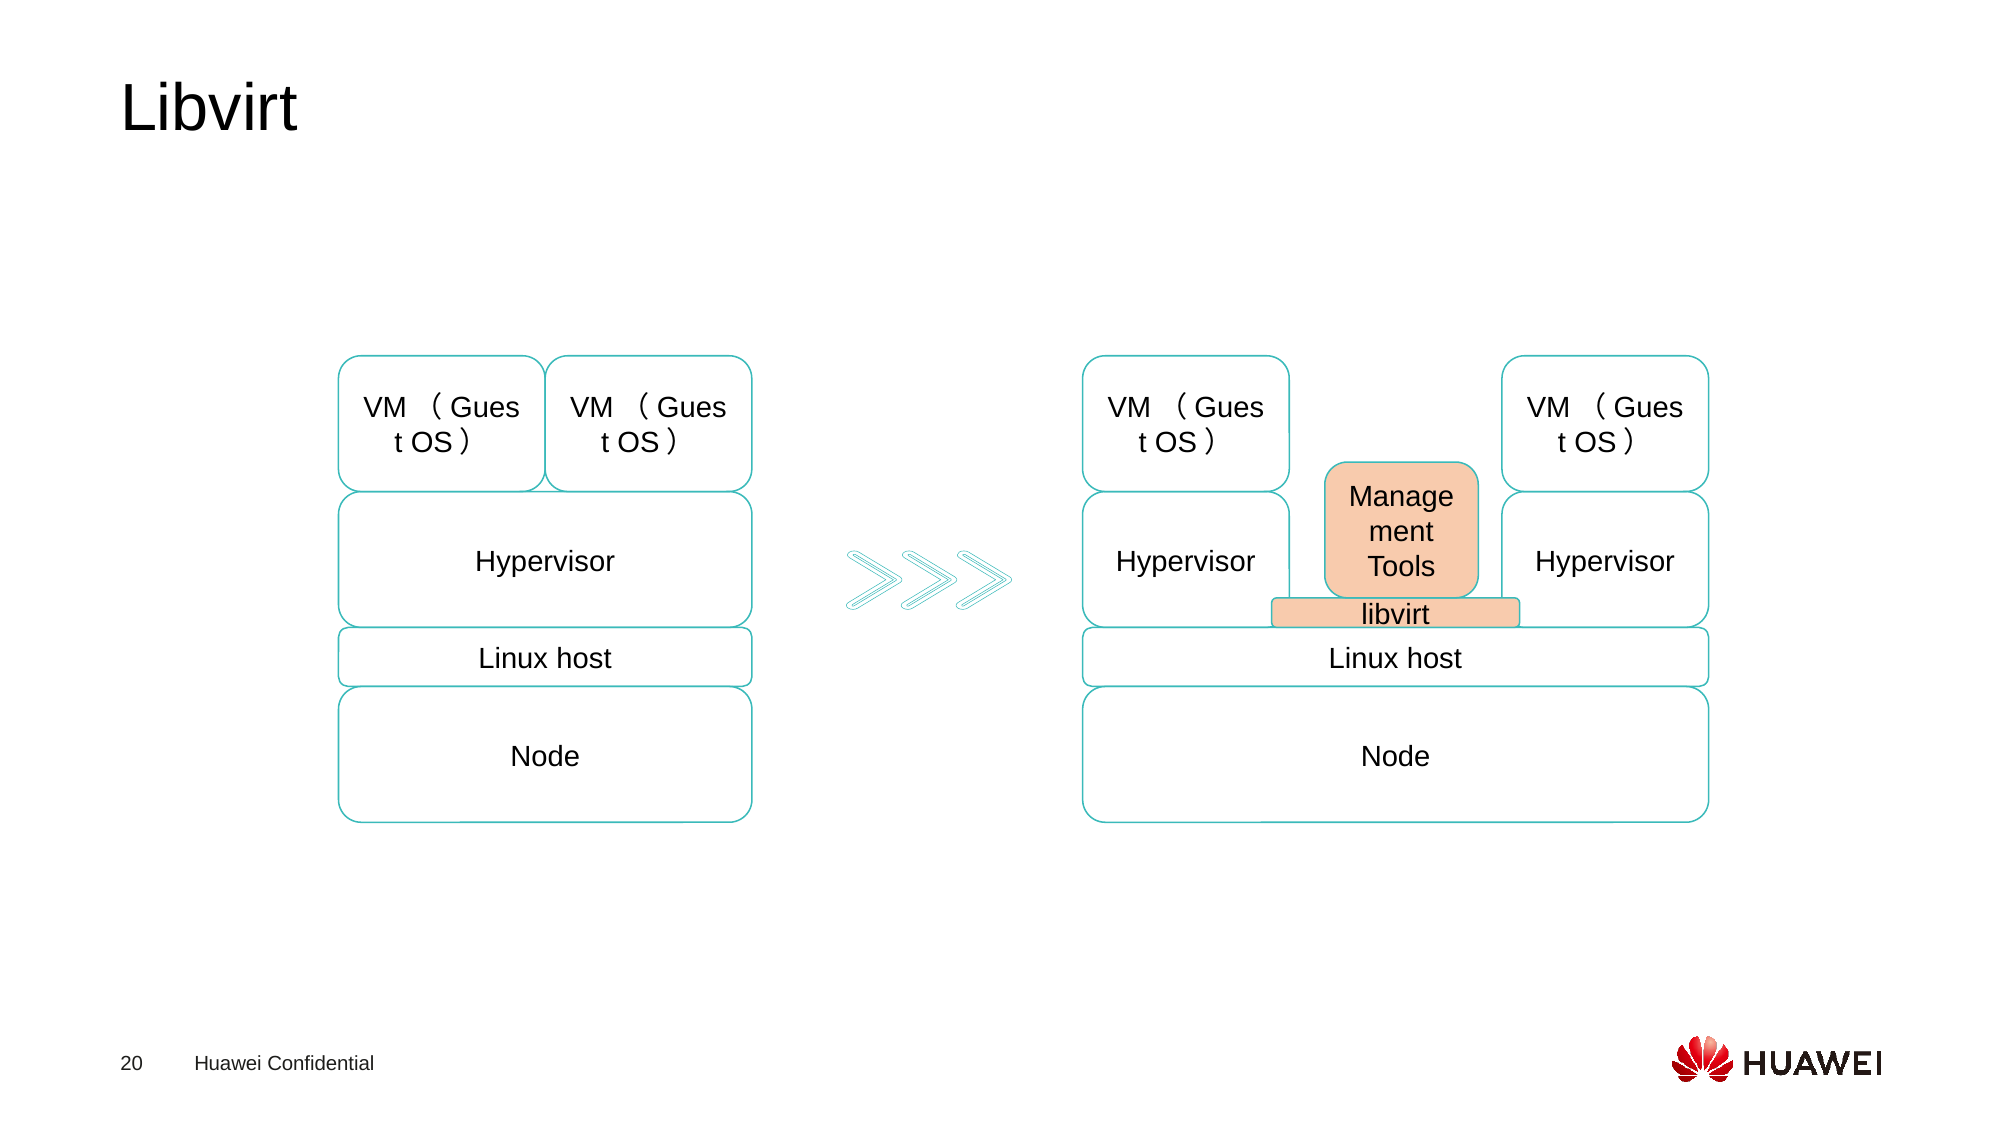

# Libvirt
VM（Guest OS）
VM（Guest OS）
VM（Guest OS）
VM（Guest OS）
Management
Tools
Hypervisor
Hypervisor
Hypervisor

libvirt
Linux host
Linux host
Node
Node